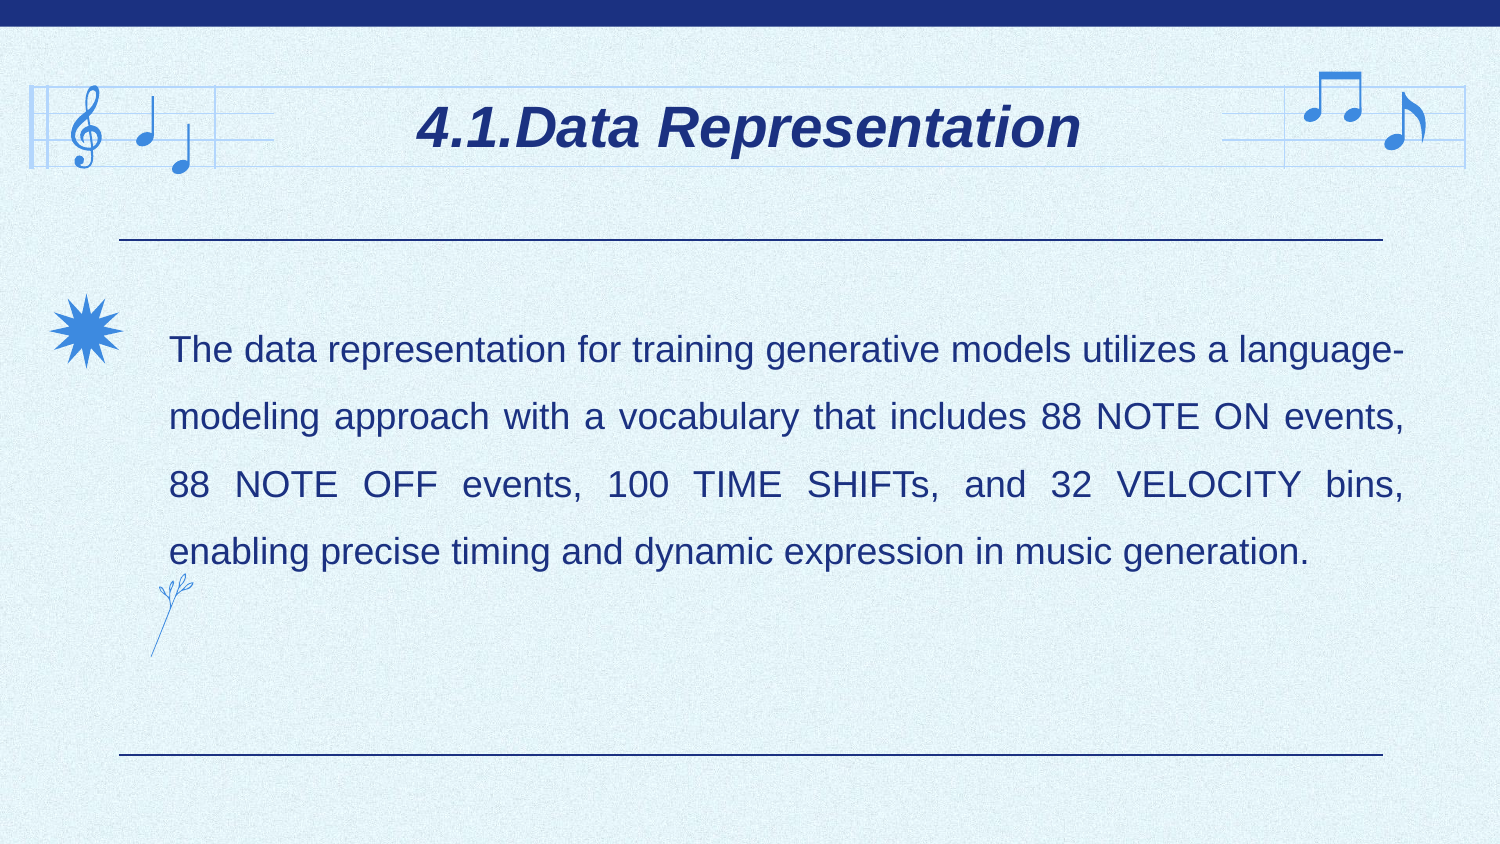

# 4.1.Data Representation

The data representation for training generative models utilizes a language-modeling approach with a vocabulary that includes 88 NOTE ON events, 88 NOTE OFF events, 100 TIME SHIFTs, and 32 VELOCITY bins, enabling precise timing and dynamic expression in music generation.